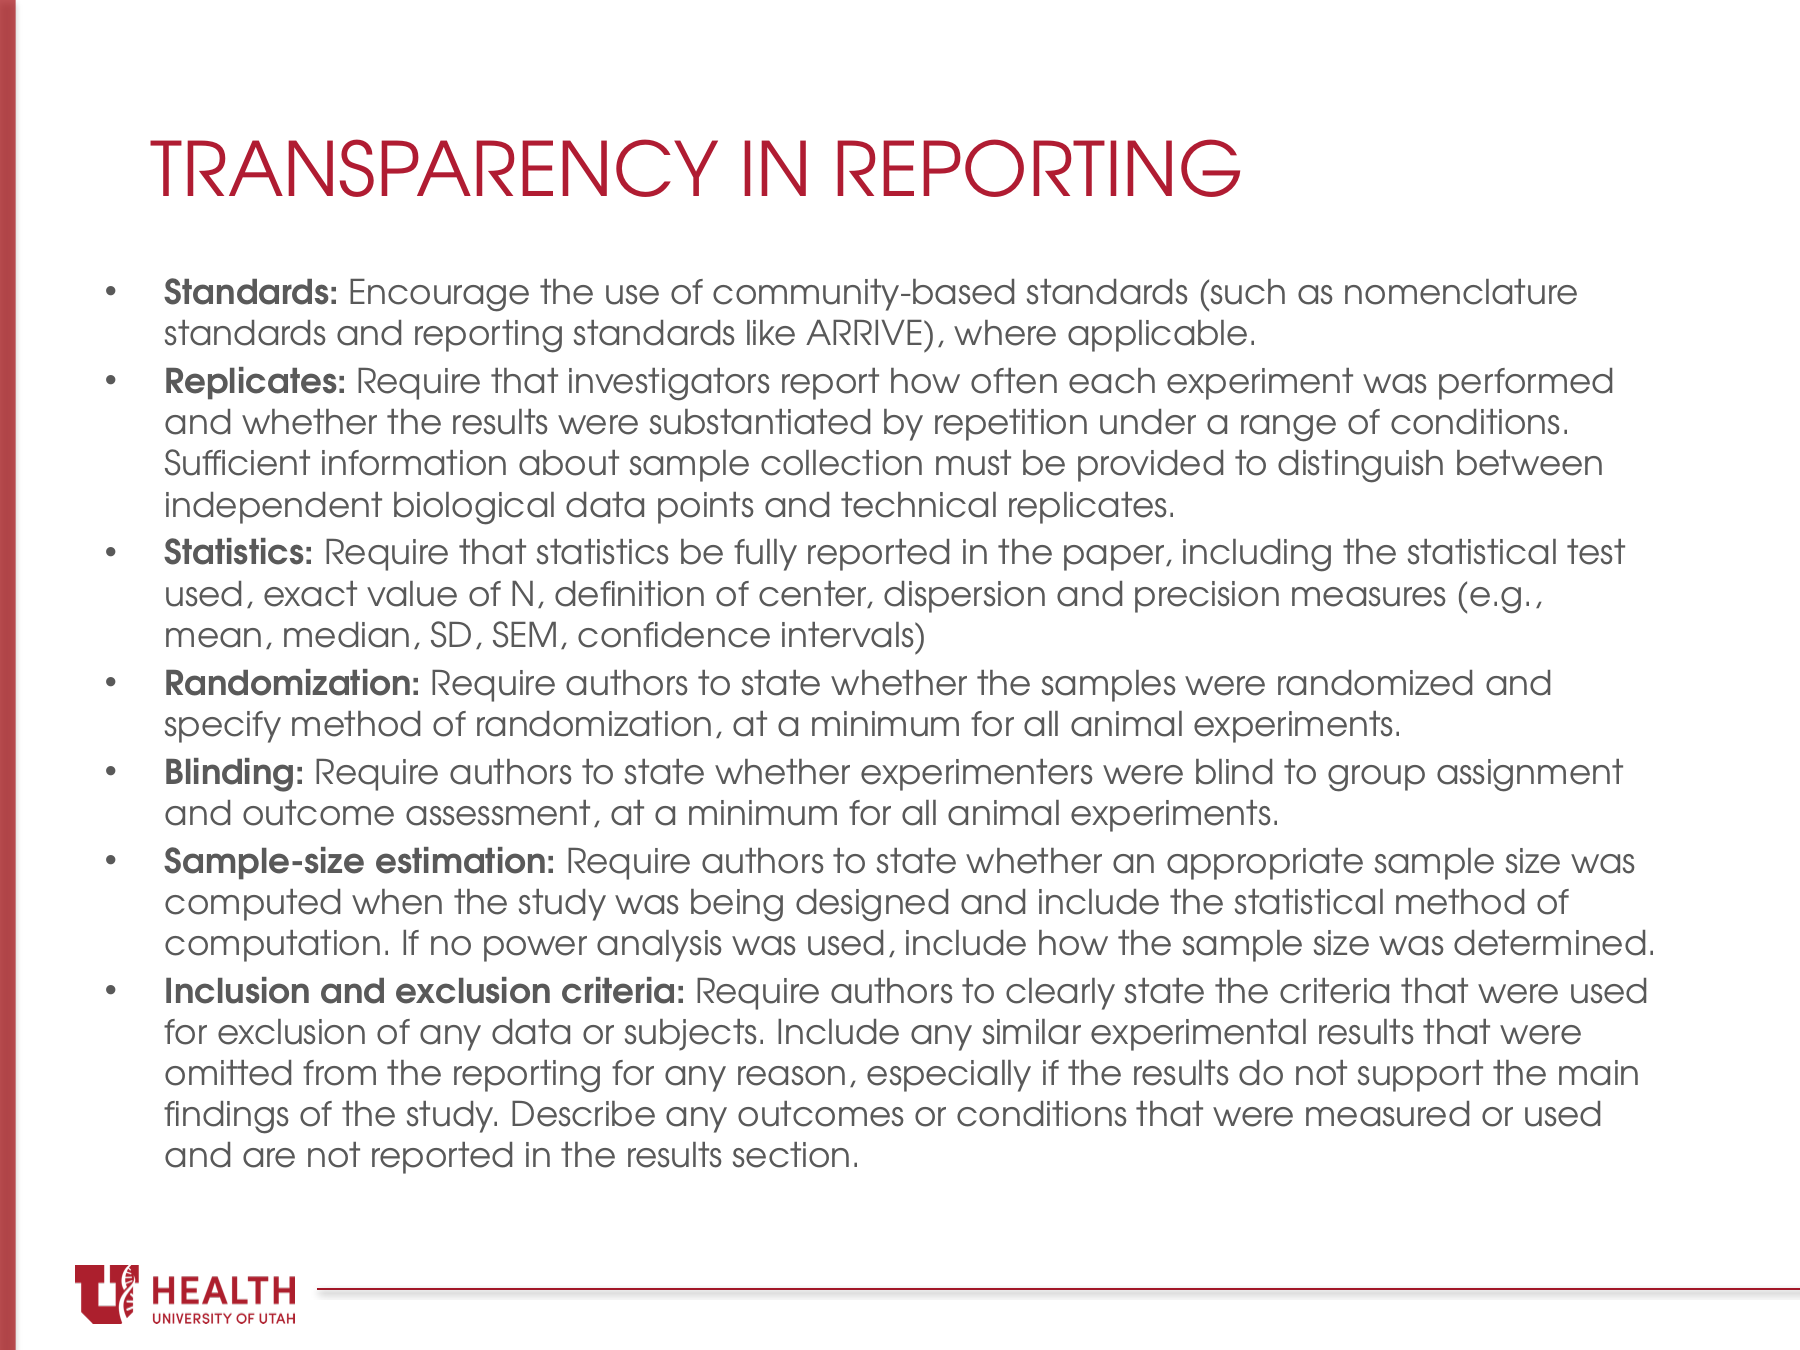

# Transparency in Reporting
Standards: Encourage the use of community-based standards (such as nomenclature standards and reporting standards like ARRIVE), where applicable.
Replicates: Require that investigators report how often each experiment was performed and whether the results were substantiated by repetition under a range of conditions. Sufficient information about sample collection must be provided to distinguish between independent biological data points and technical replicates.
Statistics: Require that statistics be fully reported in the paper, including the statistical test used, exact value of N, definition of center, dispersion and precision measures (e.g., mean, median, SD, SEM, confidence intervals)
Randomization: Require authors to state whether the samples were randomized and specify method of randomization, at a minimum for all animal experiments.
Blinding: Require authors to state whether experimenters were blind to group assignment and outcome assessment, at a minimum for all animal experiments.
Sample-size estimation: Require authors to state whether an appropriate sample size was computed when the study was being designed and include the statistical method of computation. If no power analysis was used, include how the sample size was determined.
Inclusion and exclusion criteria: Require authors to clearly state the criteria that were used for exclusion of any data or subjects. Include any similar experimental results that were omitted from the reporting for any reason, especially if the results do not support the main findings of the study. Describe any outcomes or conditions that were measured or used and are not reported in the results section.